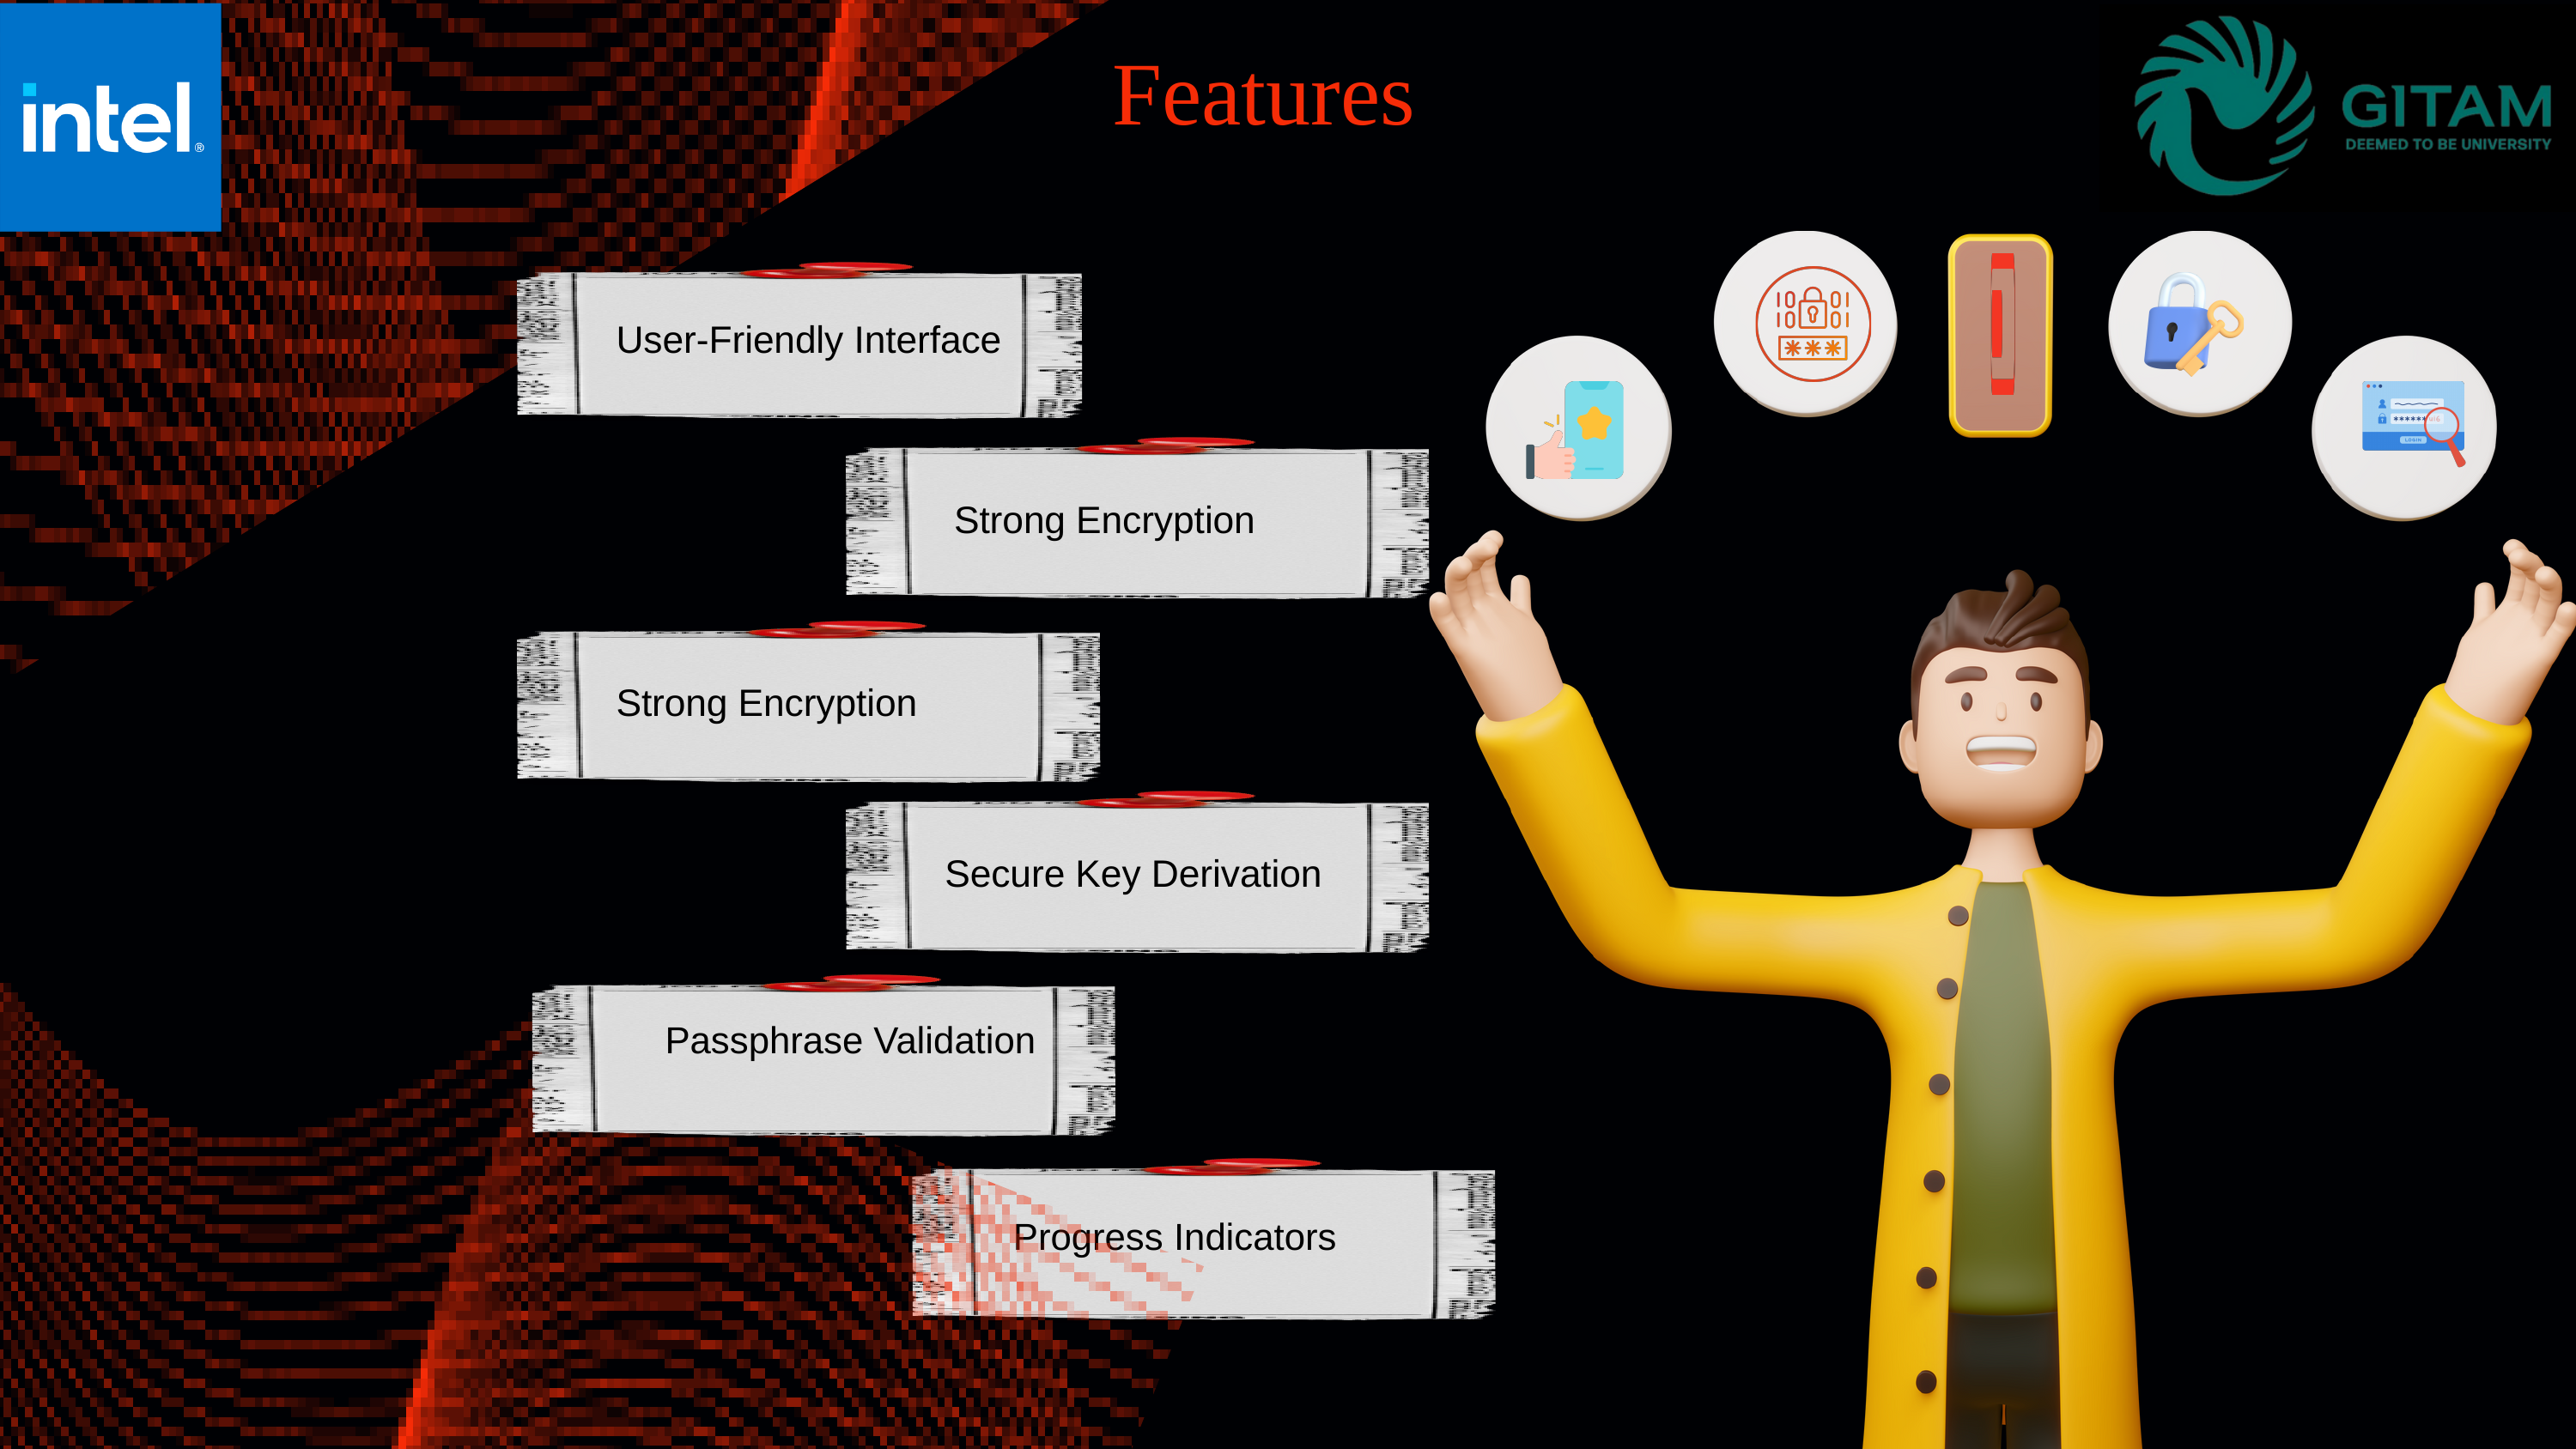

Features

User-Friendly Interface

Strong Encryption
Strong Encryption

Secure Key Derivation

Passphrase Validation

Progress Indicators